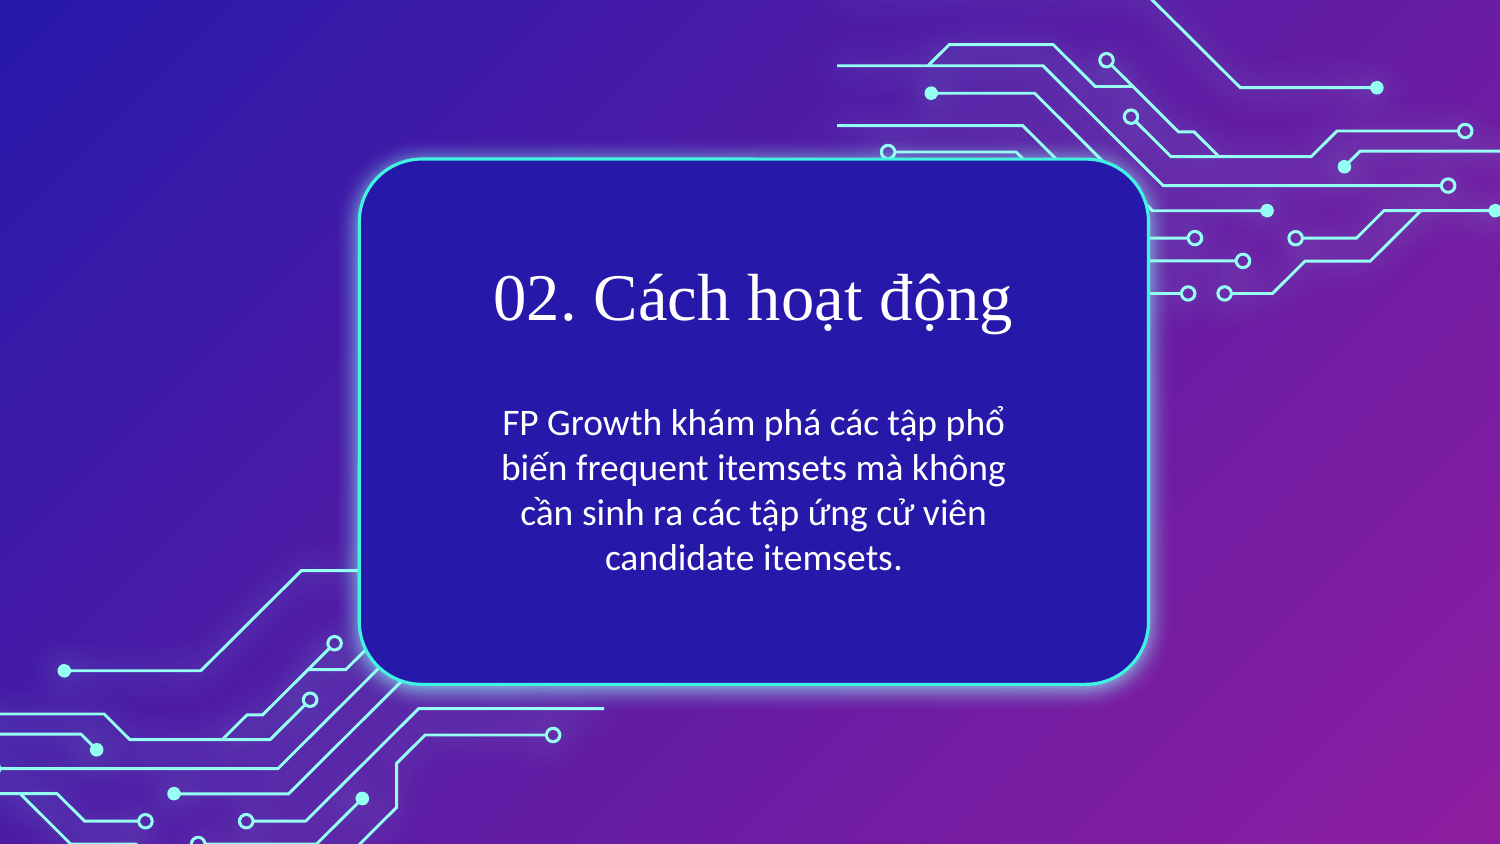

# 02. Cách hoạt động
FP Growth khám phá các tập phổ biến frequent itemsets mà không cần sinh ra các tập ứng cử viên candidate itemsets.